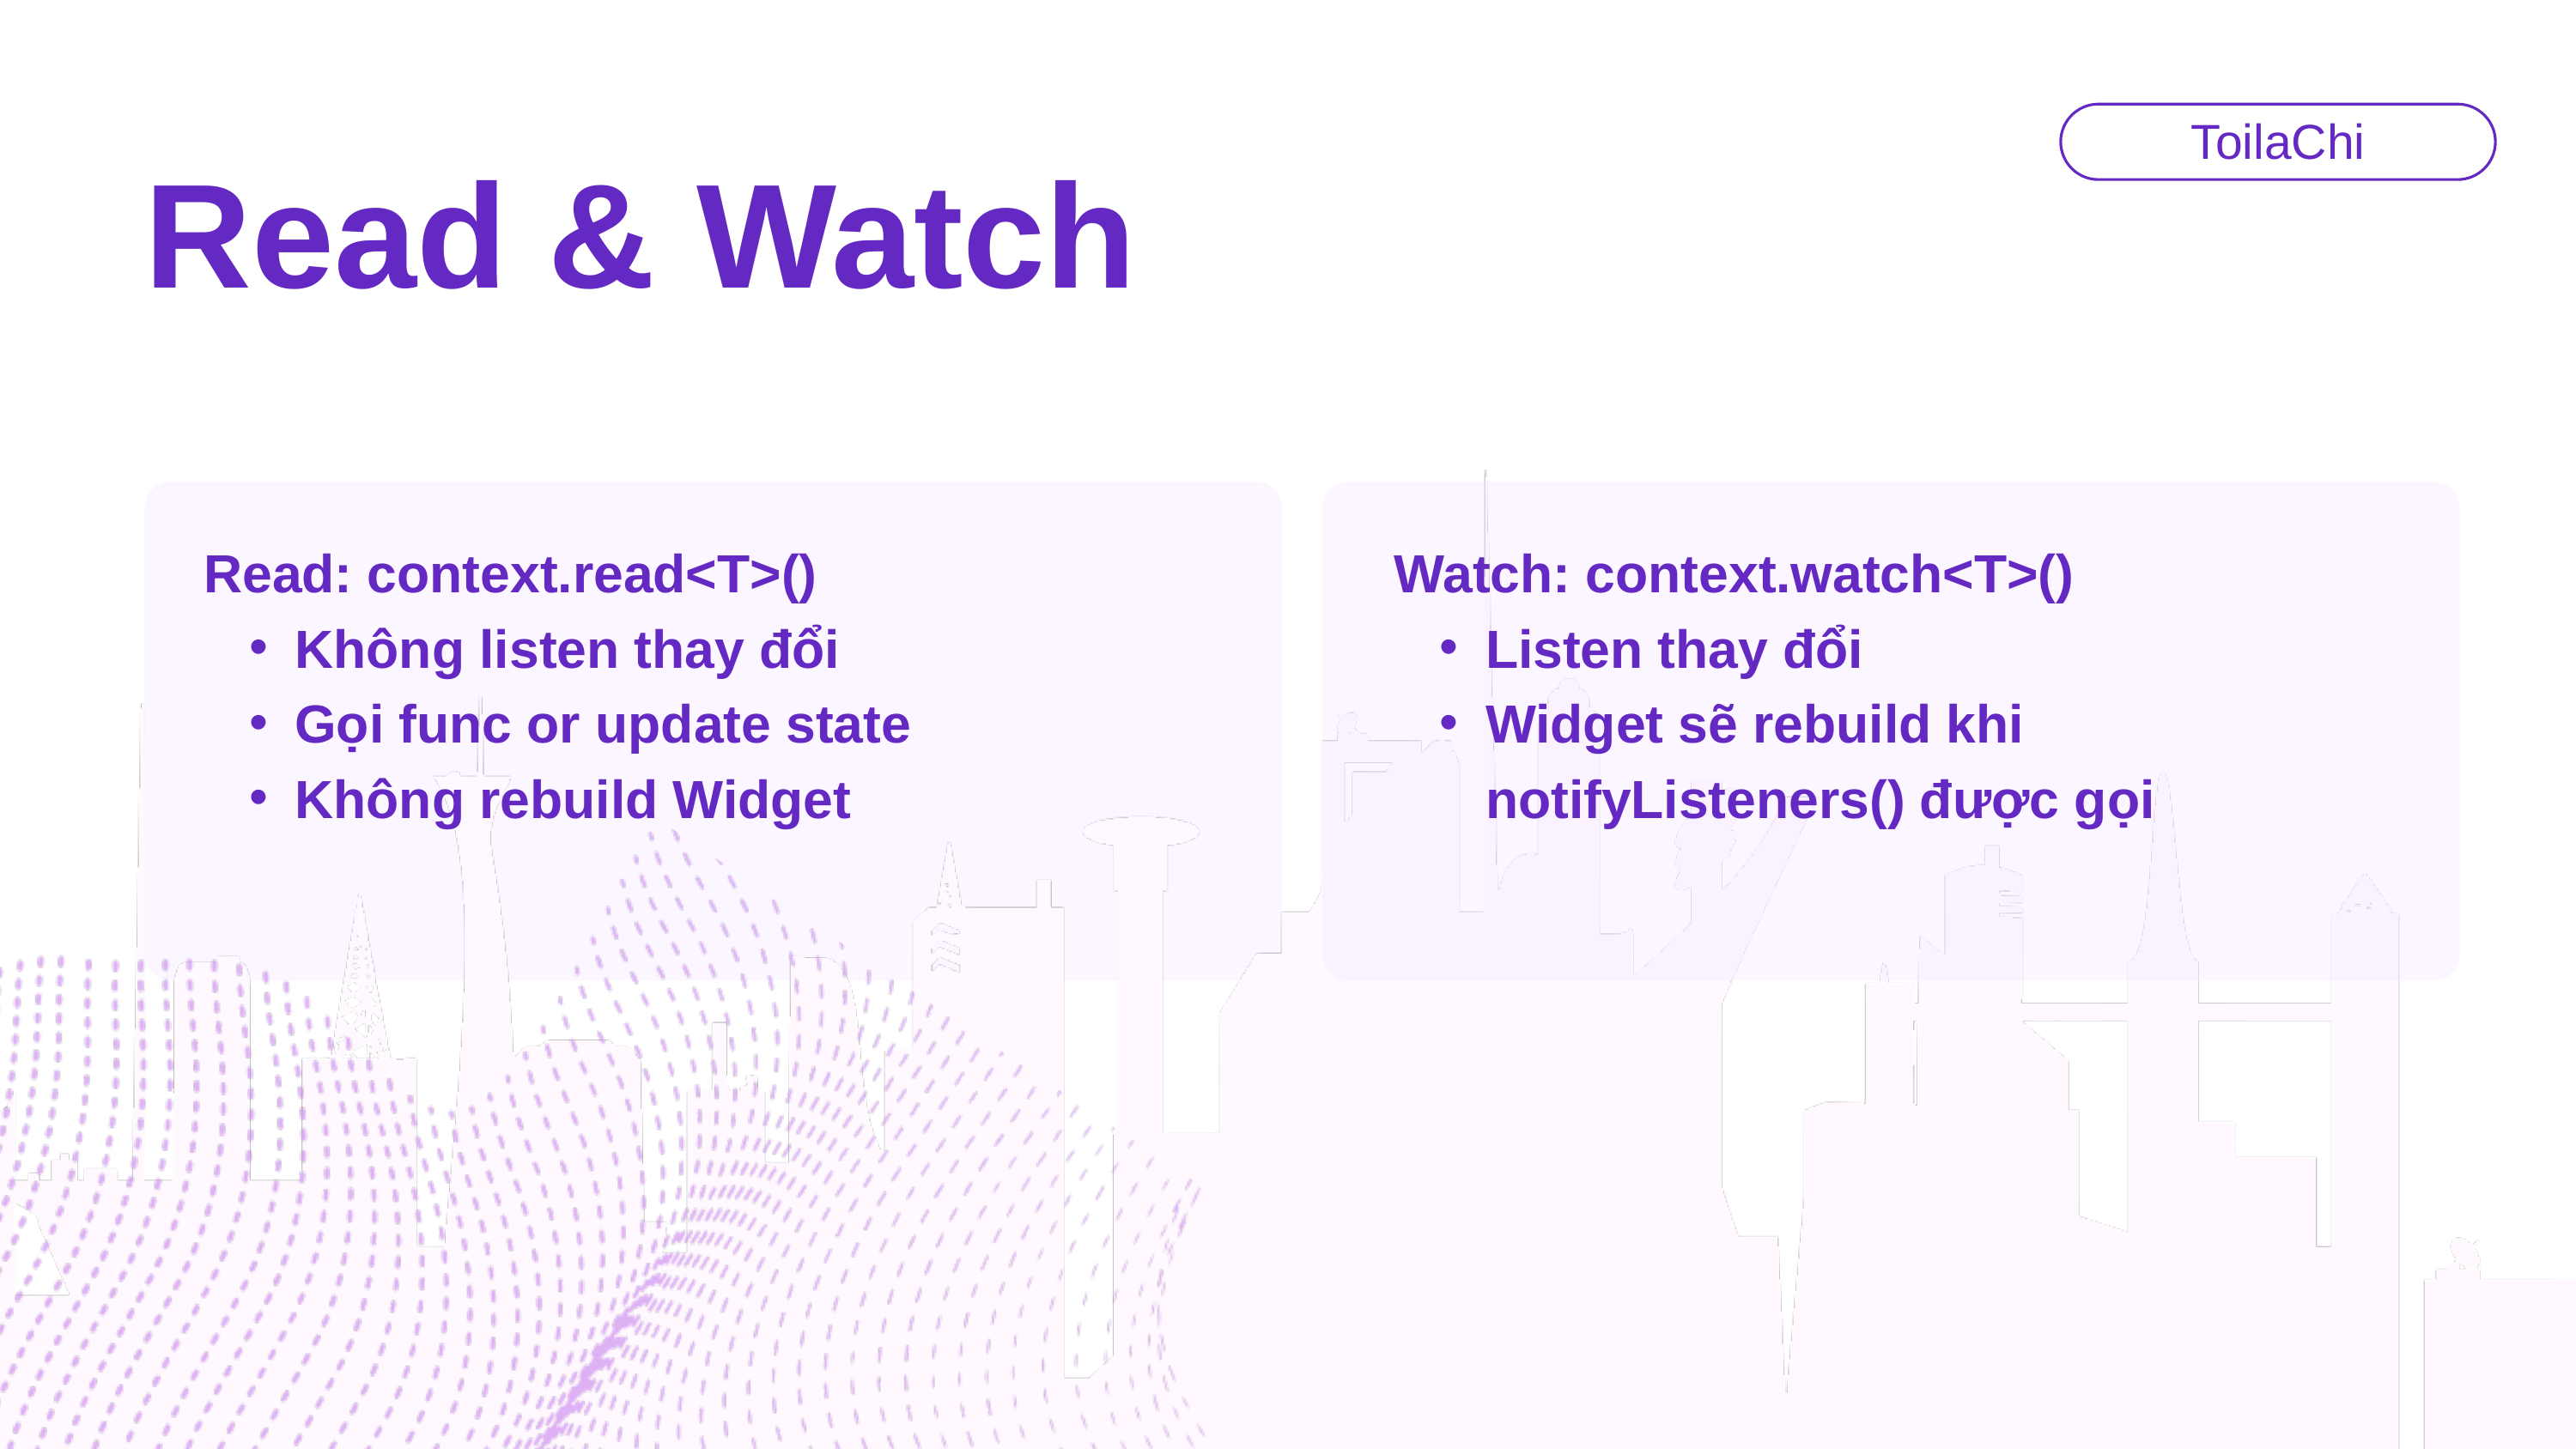

ToilaChi

Read & Watch

Read: context.read<T>()
Không listen thay đổi
Gọi func or update state
Không rebuild Widget

Watch: context.watch<T>()
Listen thay đổi
Widget sẽ rebuild khi notifyListeners() được gọi